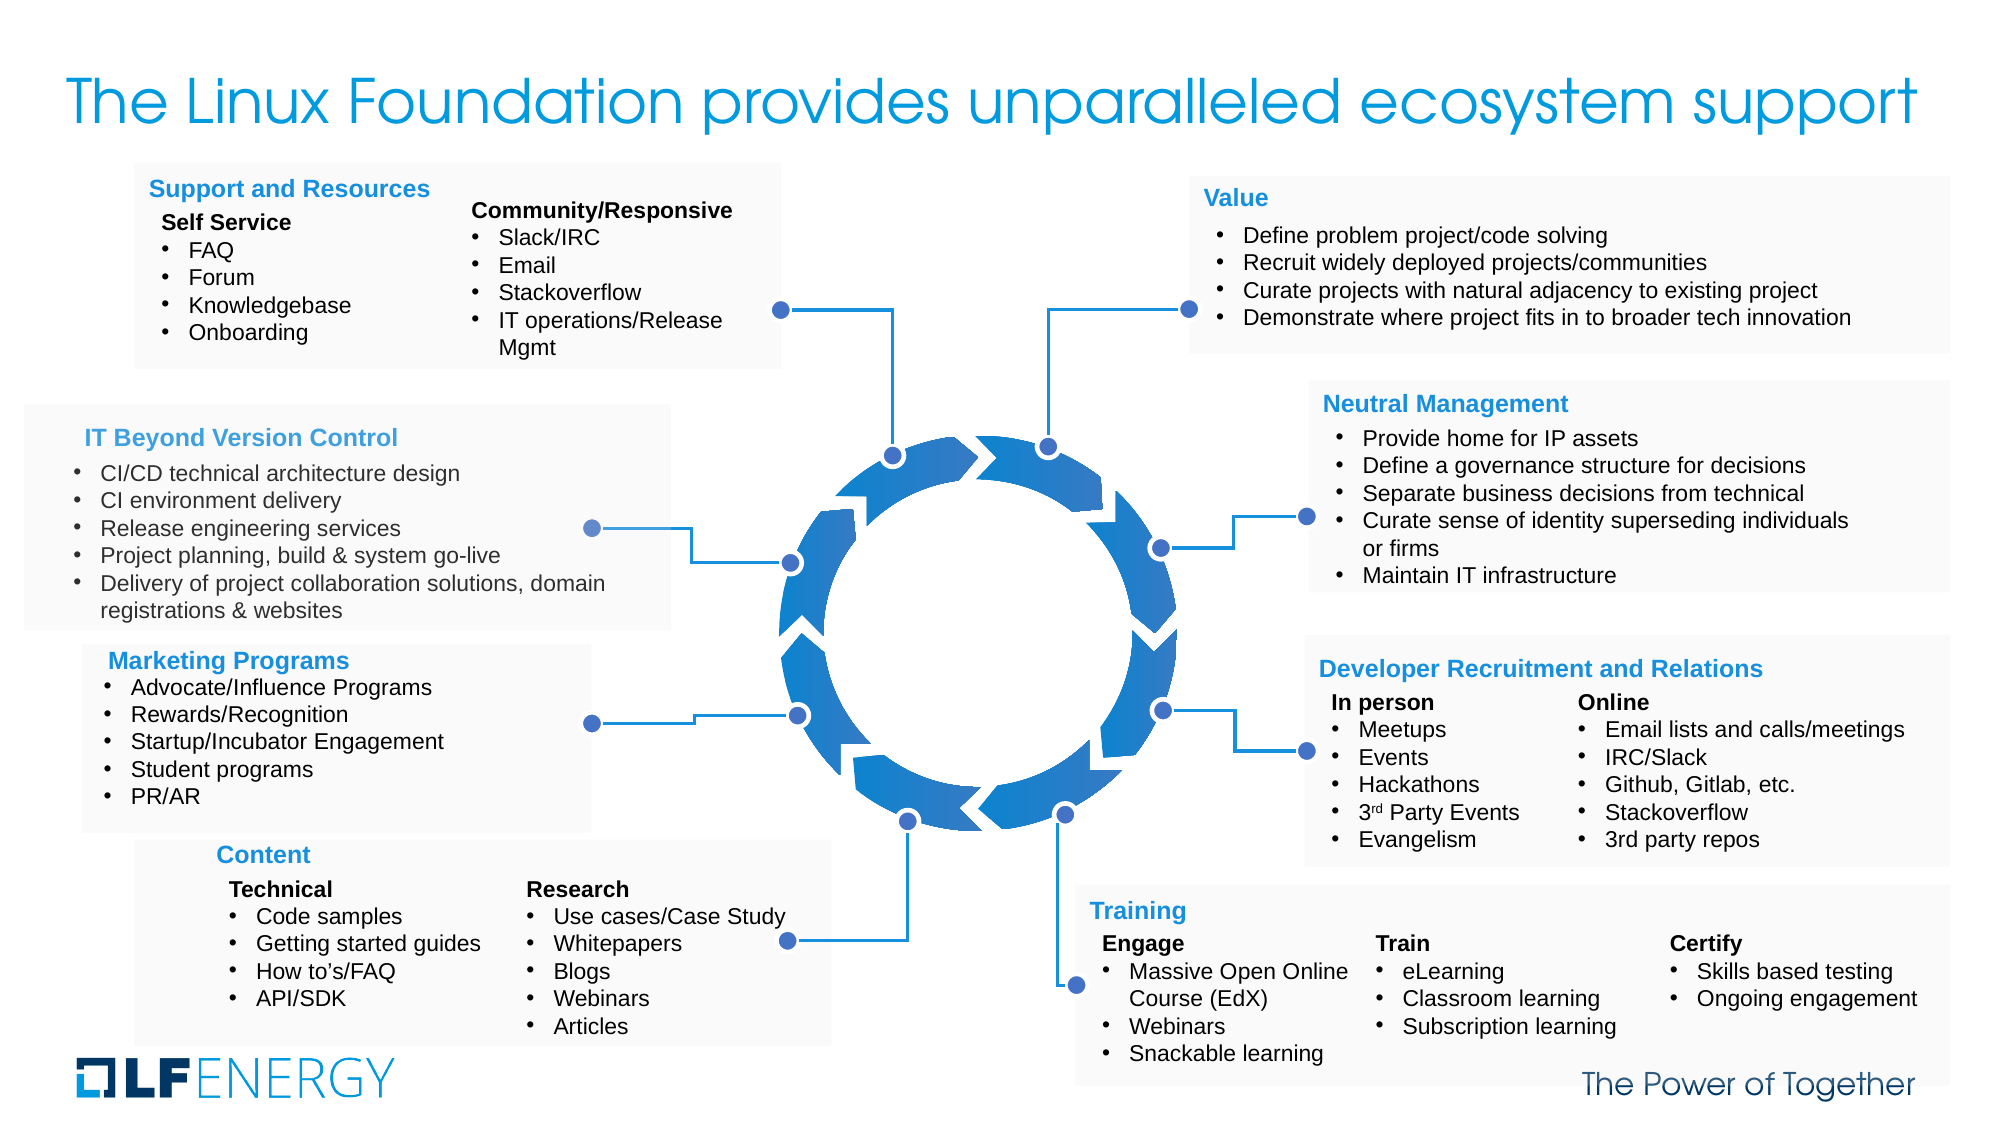

# The Linux Foundation provides unparalleled ecosystem support

Support and Resources

Value
Community/Responsive
Slack/IRC
Email
Stackoverflow
IT operations/Release Mgmt

Self Service
FAQ
Forum
Knowledgebase
Onboarding
Define problem project/code solving
Recruit widely deployed projects/communities
Curate projects with natural adjacency to existing project
Demonstrate where project fits in to broader tech innovation

Neutral Management

Provide home for IP assets
Define a governance structure for decisions
Separate business decisions from technical
Curate sense of identity superseding individuals or firms
Maintain IT infrastructure
IT Beyond Version Control

CI/CD technical architecture design
CI environment delivery
Release engineering services
Project planning, build & system go-live
Delivery of project collaboration solutions, domain registrations & websites

Marketing Programs
Developer Recruitment and Relations
Advocate/Influence Programs
Rewards/Recognition
Startup/Incubator Engagement
Student programs
PR/AR
In person
Meetups
Events
Hackathons
3rd Party Events
Evangelism
Online
Email lists and calls/meetings
IRC/Slack
Github, Gitlab, etc.
Stackoverflow
3rd party repos

Content
Technical
Code samples
Getting started guides
How to’s/FAQ
API/SDK
Research
Use cases/Case Study
Whitepapers
Blogs
Webinars
Articles

Training
Engage
Massive Open Online Course (EdX)
Webinars
Snackable learning
Train
eLearning
Classroom learning
Subscription learning

Certify
Skills based testing
Ongoing engagement